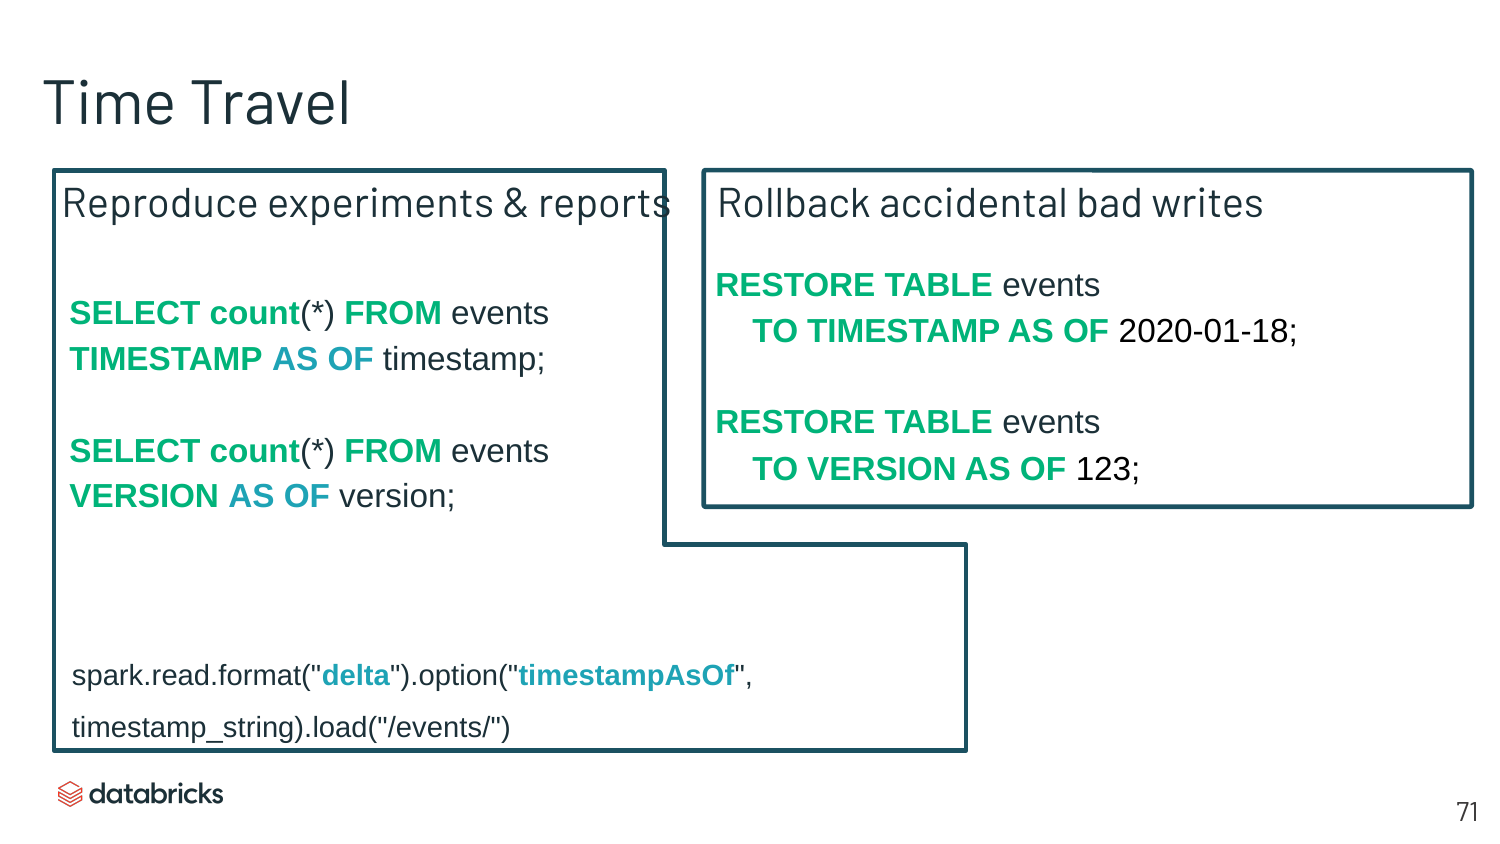

Time Travel
# Reproduce experiments & reports
Rollback accidental bad writes

RESTORE TABLE events
    TO TIMESTAMP AS OF 2020-01-18;

RESTORE TABLE events
    TO VERSION AS OF 123;
SELECT count(*) FROM events TIMESTAMP AS OF timestamp;
SELECT count(*) FROM events VERSION AS OF version;
spark.read.format("delta").option("timestampAsOf", timestamp_string).load("/events/")
71